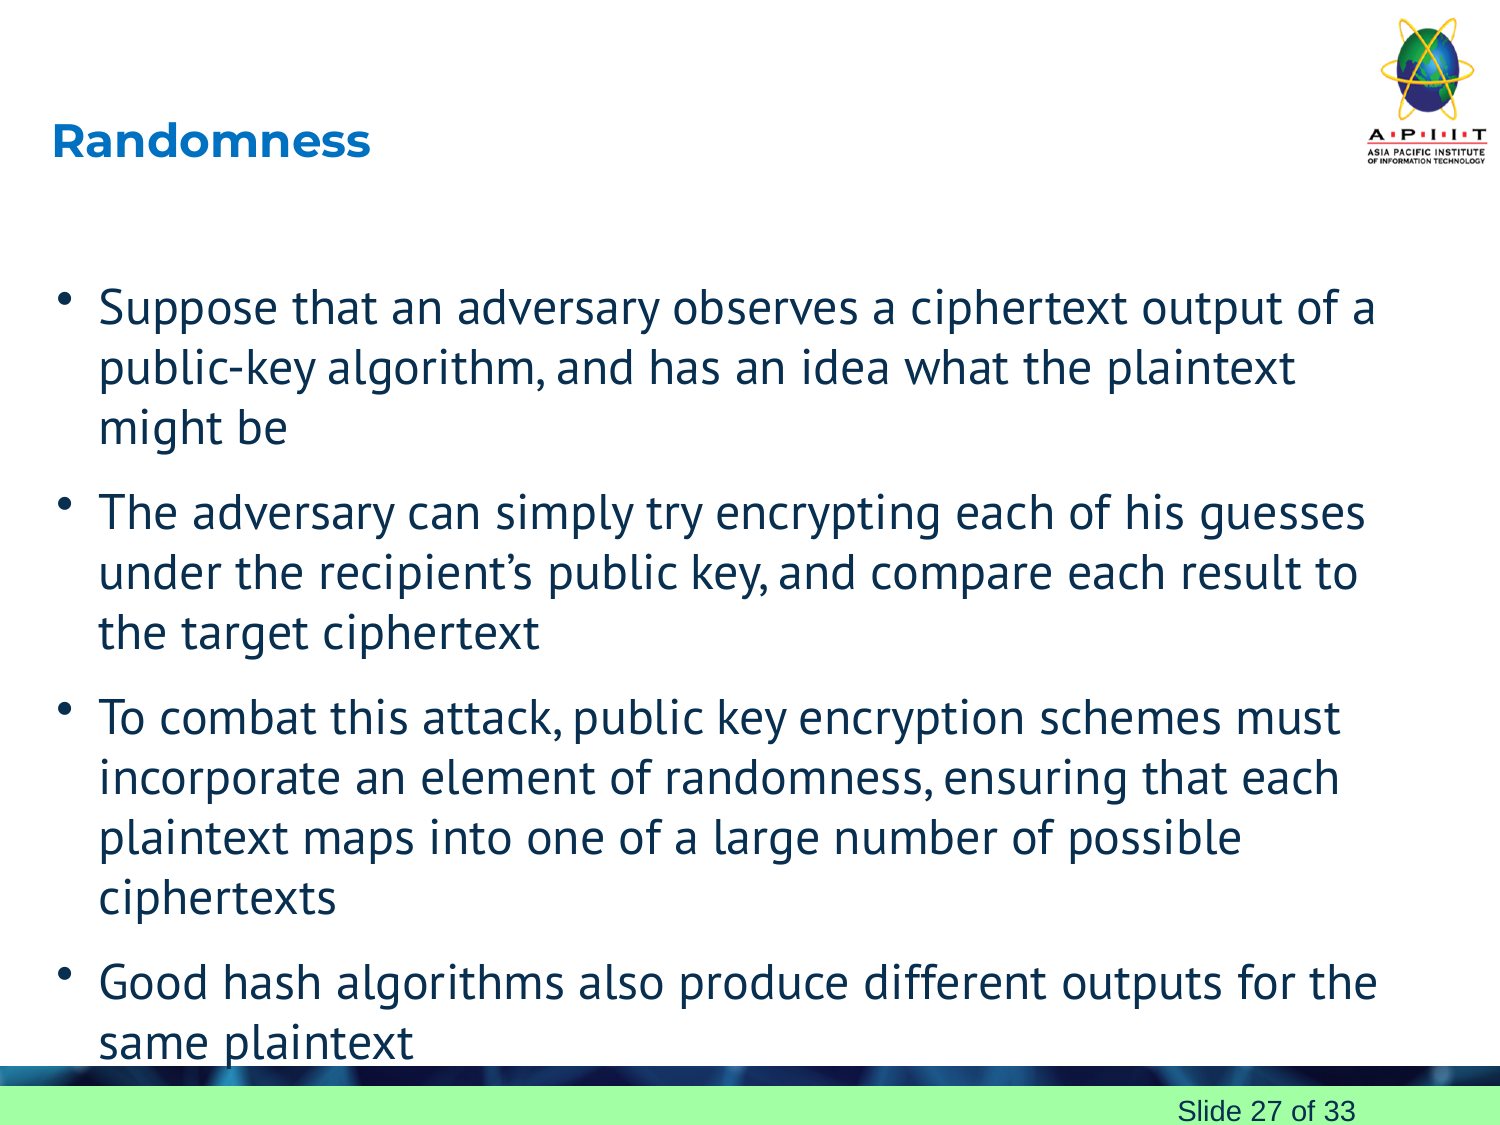

# Randomness
Suppose that an adversary observes a ciphertext output of a public-key algorithm, and has an idea what the plaintext might be
The adversary can simply try encrypting each of his guesses under the recipient’s public key, and compare each result to the target ciphertext
To combat this attack, public key encryption schemes must incorporate an element of randomness, ensuring that each plaintext maps into one of a large number of possible ciphertexts
Good hash algorithms also produce different outputs for the same plaintext
Slide 27 of 33